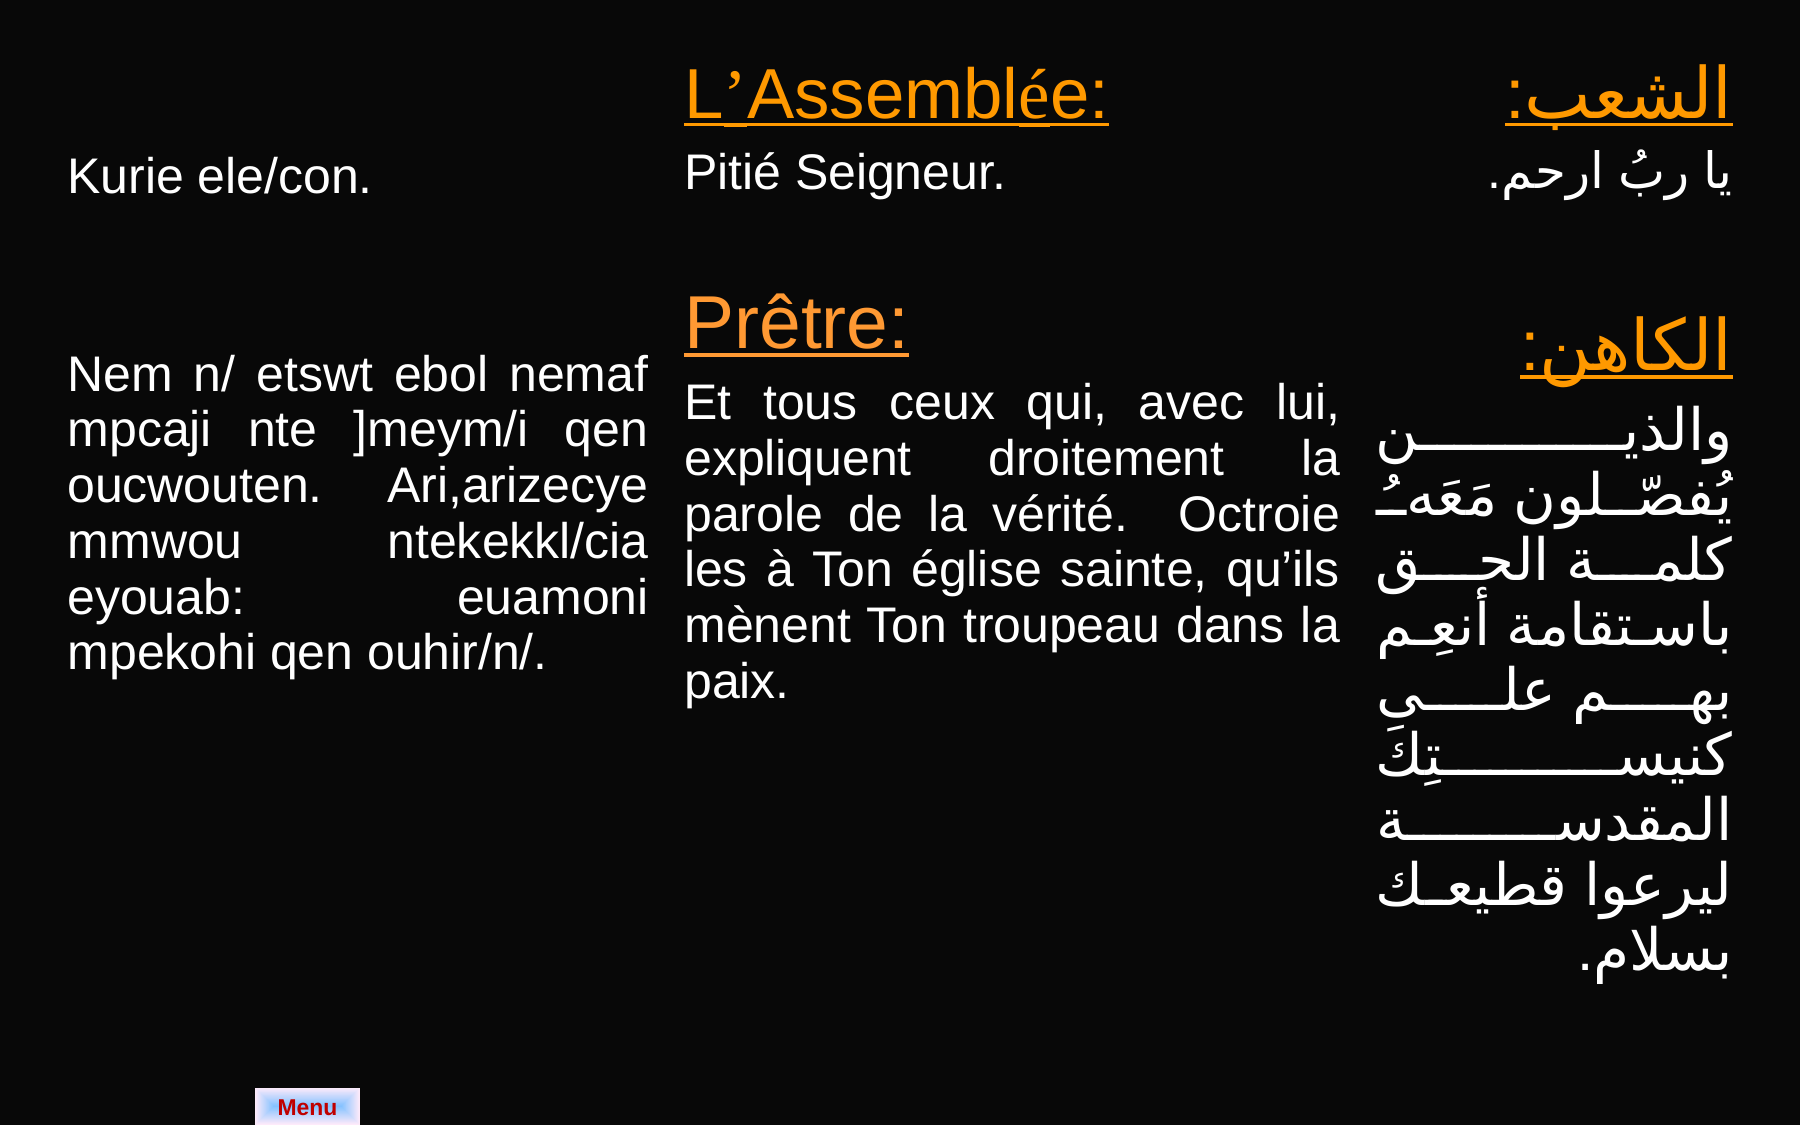

| Kurie ele/con. Nem n/ etswt ebol nemaf mpcaji nte ]meym/i qen oucwouten. Ari,arizecye mmwou ntekekkl/cia eyouab: euamoni mpekohi qen ouhir/n/. | L’Assemblée: Pitié Seigneur. Prêtre: Et tous ceux qui, avec lui, expliquent droitement la parole de la vérité. Octroie les à Ton église sainte, qu’ils mènent Ton troupeau dans la paix. | الشعب: يا ربُ ارحم. الكاهن: والذين يُفصّلون مَعَهُ كلمة الحق باستقامة أنعِم بهم على كنيستِكَ المقدسة ليرعوا قطيعك بسلام. |
| --- | --- | --- |

Menu